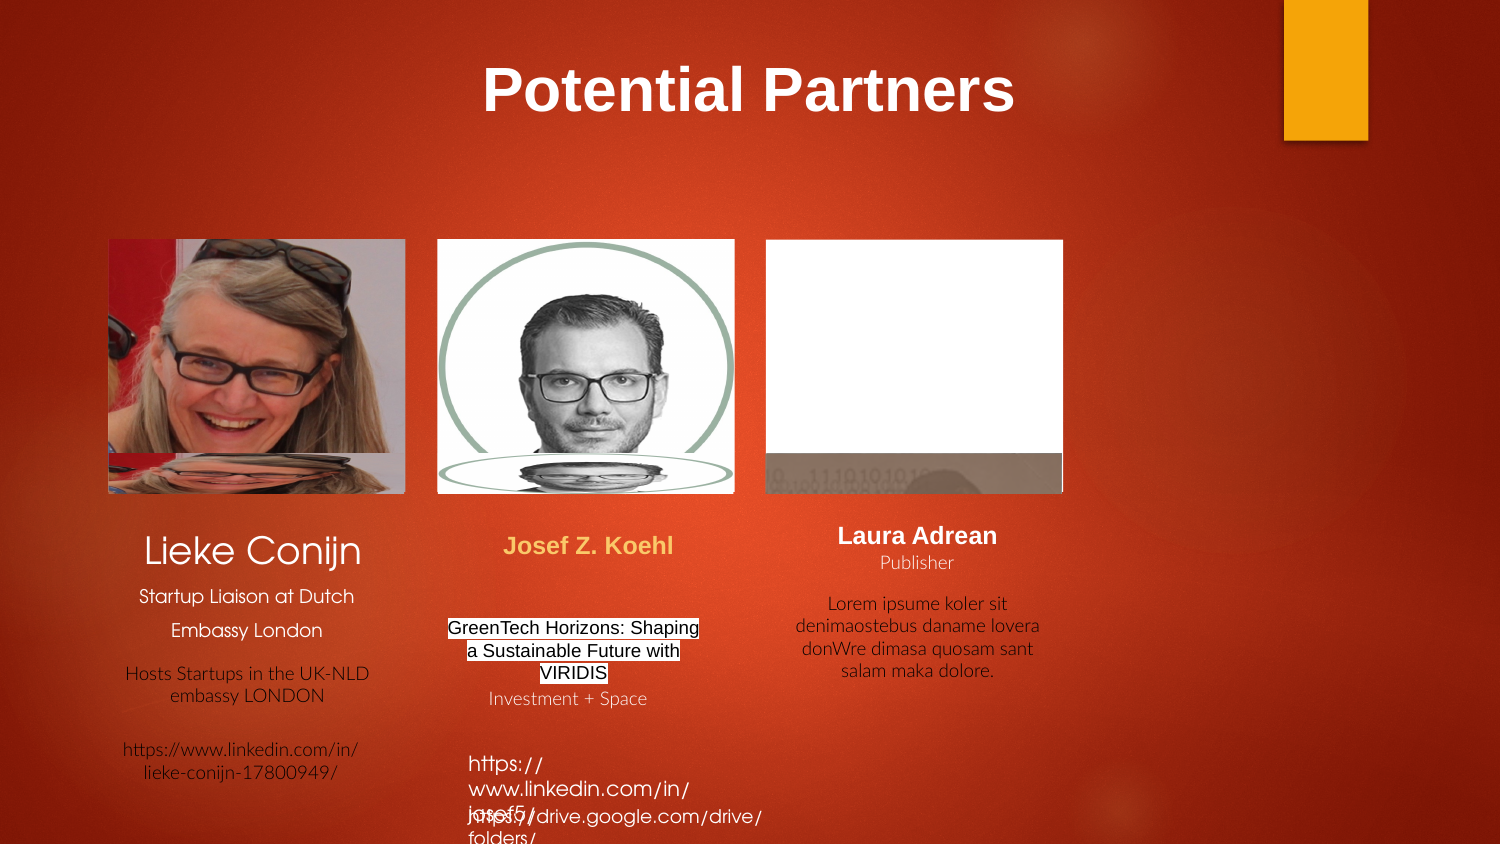

Potential Partners

Lieke Conijn
Startup Liaison at Dutch Embassy London
https://www.linkedin.com/in/lieke-conijn-17800949/
Laura Adrean
Publisher
Lorem ipsume koler sit denimaostebus daname lovera donWre dimasa quosam sant
salam maka dolore.
Josef Z. Koehl

GreenTech Horizons: Shaping a Sustainable Future with VIRIDIS
Investment + Space
Hosts Startups in the UK-NLD embassy LONDON
https://www.linkedin.com/in/josef5/
https://drive.google.com/drive/folders/1SGZqyXoIBoA2kE1f1Ky_PJHIPB_HXU1r